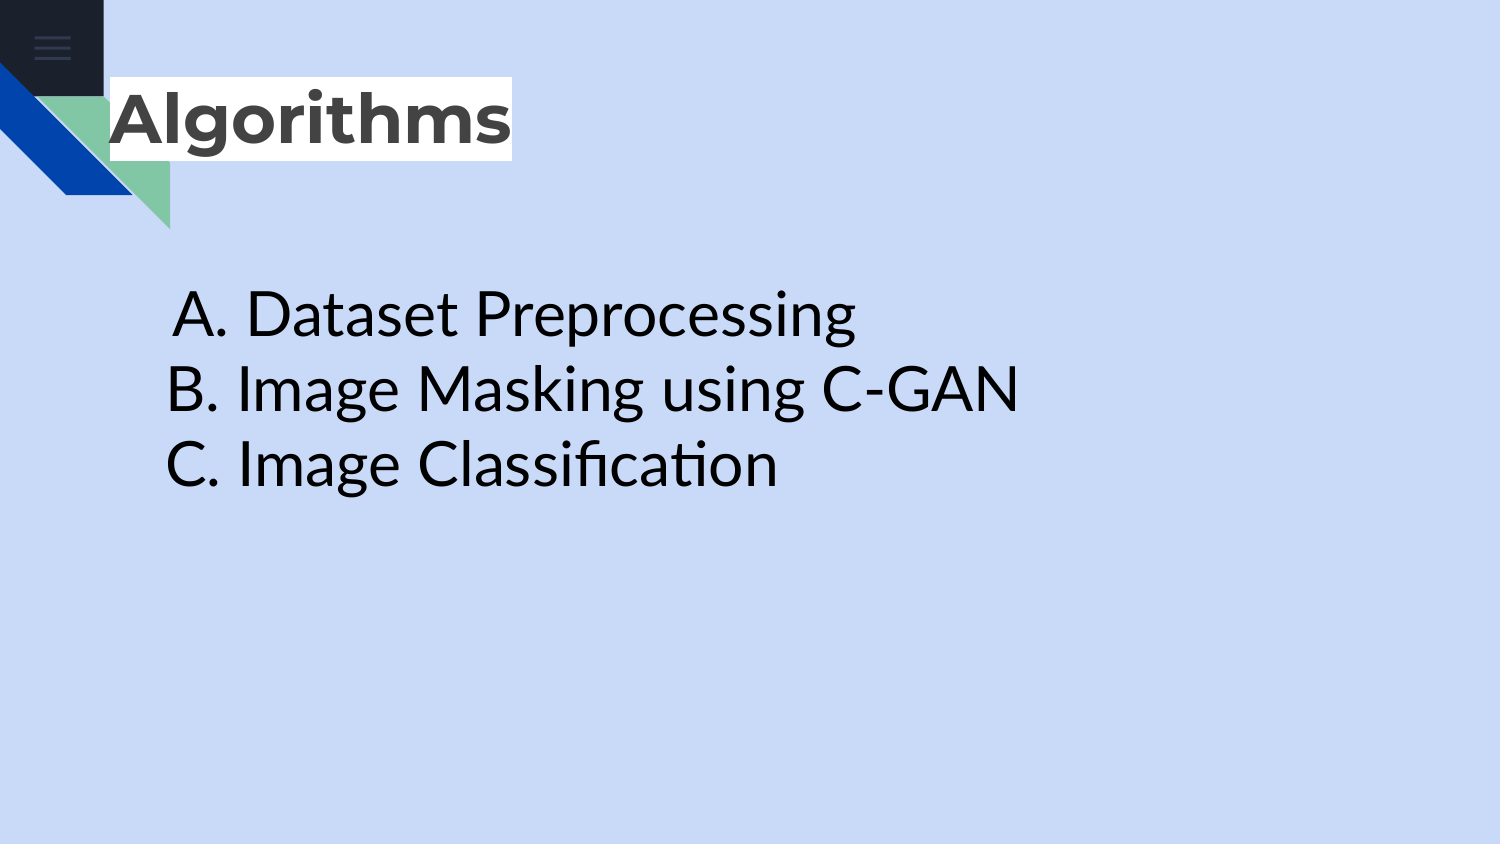

# Algorithms
 A. Dataset Preprocessing
B. Image Masking using C-GAN
C. Image Classification